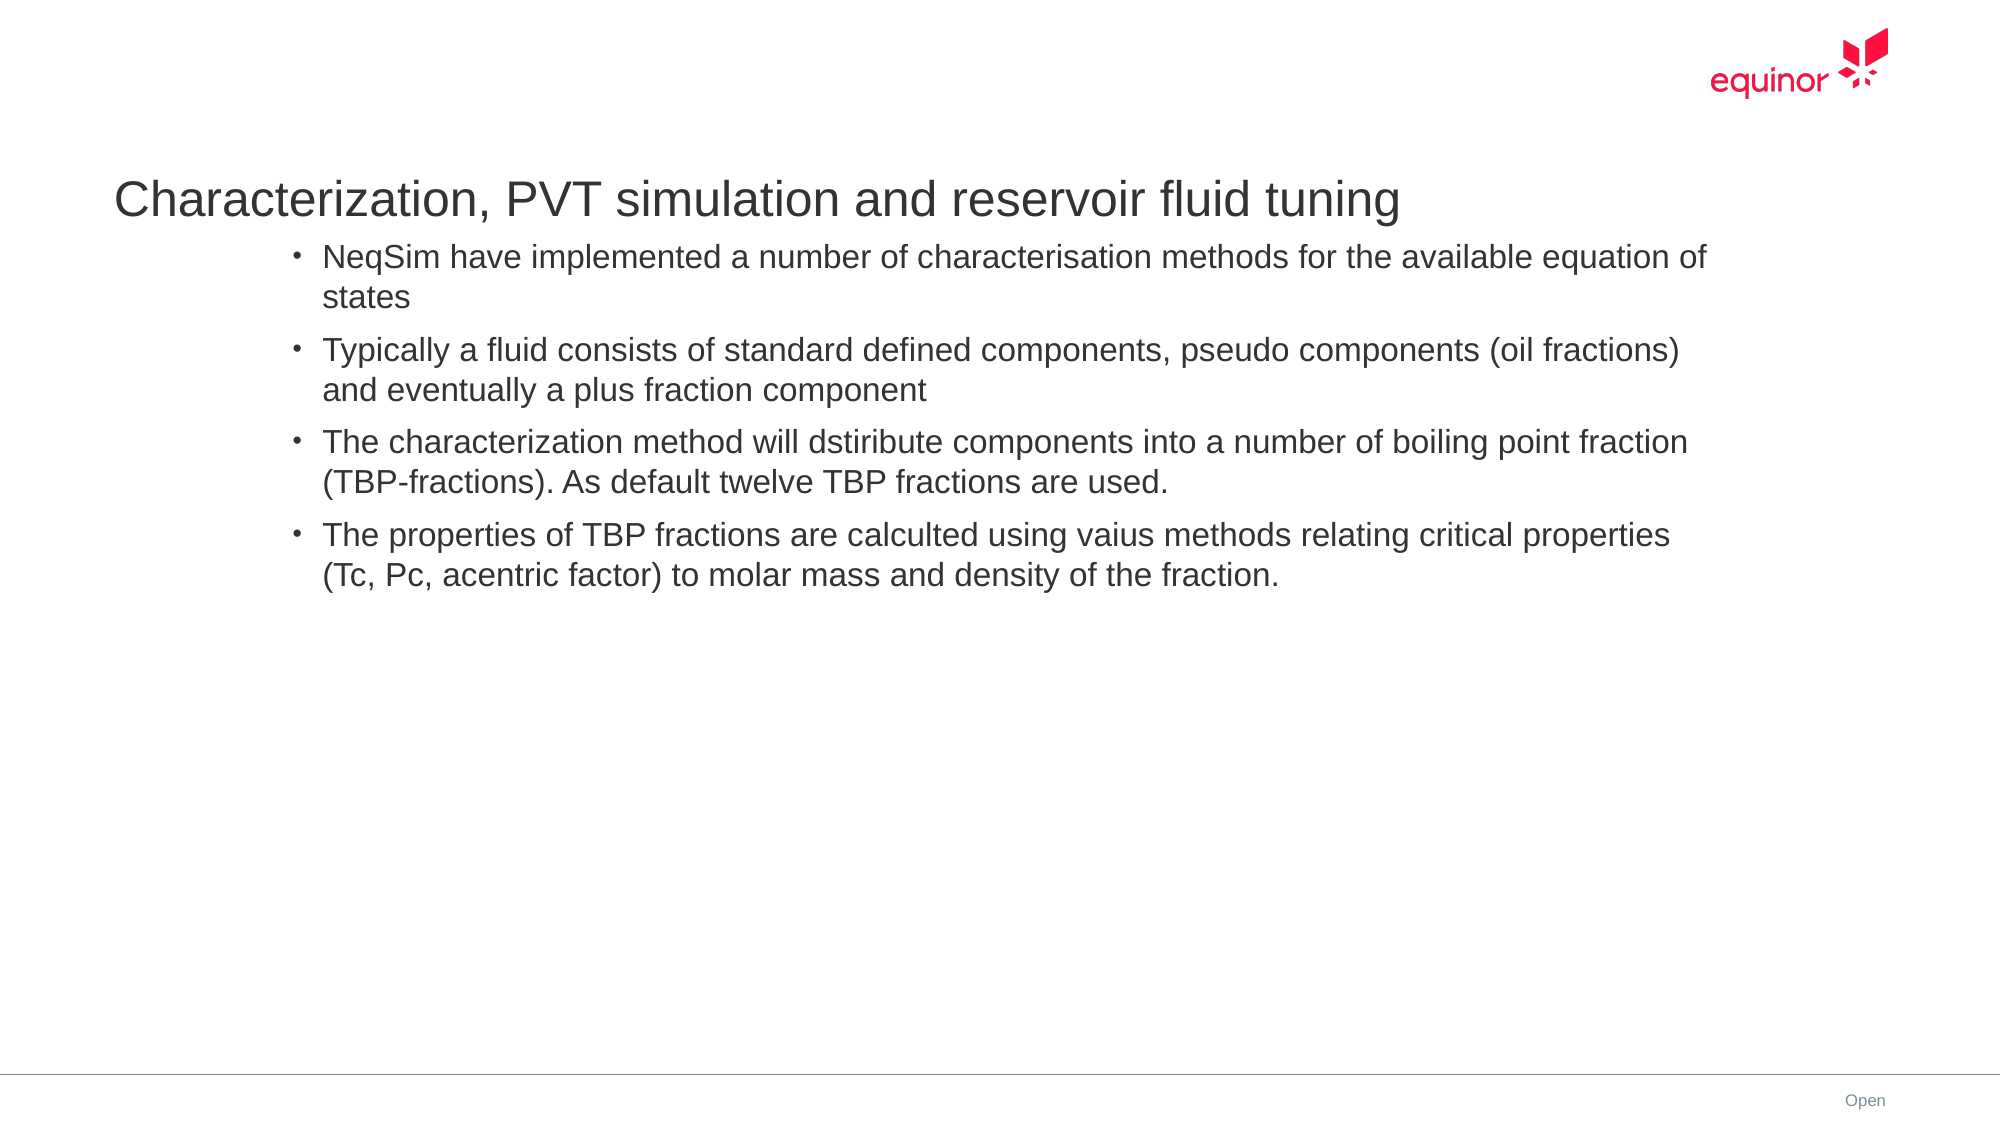

# Characterization, PVT simulation and reservoir fluid tuning
NeqSim have implemented a number of characterisation methods for the available equation of states
Typically a fluid consists of standard defined components, pseudo components (oil fractions) and eventually a plus fraction component
The characterization method will dstiribute components into a number of boiling point fraction (TBP-fractions). As default twelve TBP fractions are used.
The properties of TBP fractions are calculted using vaius methods relating critical properties (Tc, Pc, acentric factor) to molar mass and density of the fraction.